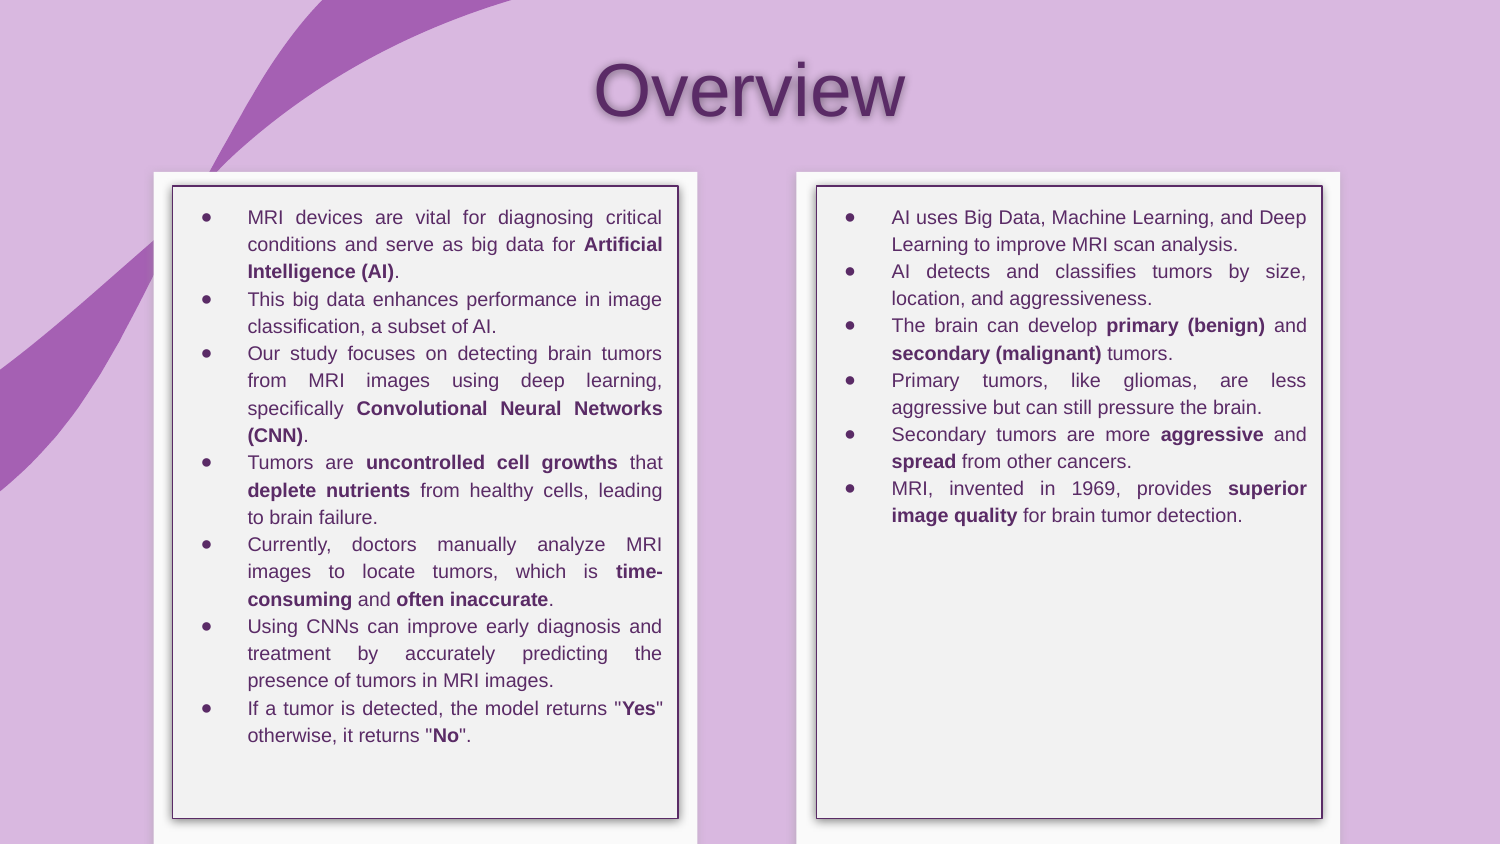

Overview
MRI devices are vital for diagnosing critical conditions and serve as big data for Artificial Intelligence (AI).
This big data enhances performance in image classification, a subset of AI.
Our study focuses on detecting brain tumors from MRI images using deep learning, specifically Convolutional Neural Networks (CNN).
Tumors are uncontrolled cell growths that deplete nutrients from healthy cells, leading to brain failure.
Currently, doctors manually analyze MRI images to locate tumors, which is time-consuming and often inaccurate.
Using CNNs can improve early diagnosis and treatment by accurately predicting the presence of tumors in MRI images.
If a tumor is detected, the model returns "Yes" otherwise, it returns "No".

AI uses Big Data, Machine Learning, and Deep Learning to improve MRI scan analysis.
AI detects and classifies tumors by size, location, and aggressiveness.
The brain can develop primary (benign) and secondary (malignant) tumors.
Primary tumors, like gliomas, are less aggressive but can still pressure the brain.
Secondary tumors are more aggressive and spread from other cancers.
MRI, invented in 1969, provides superior image quality for brain tumor detection.